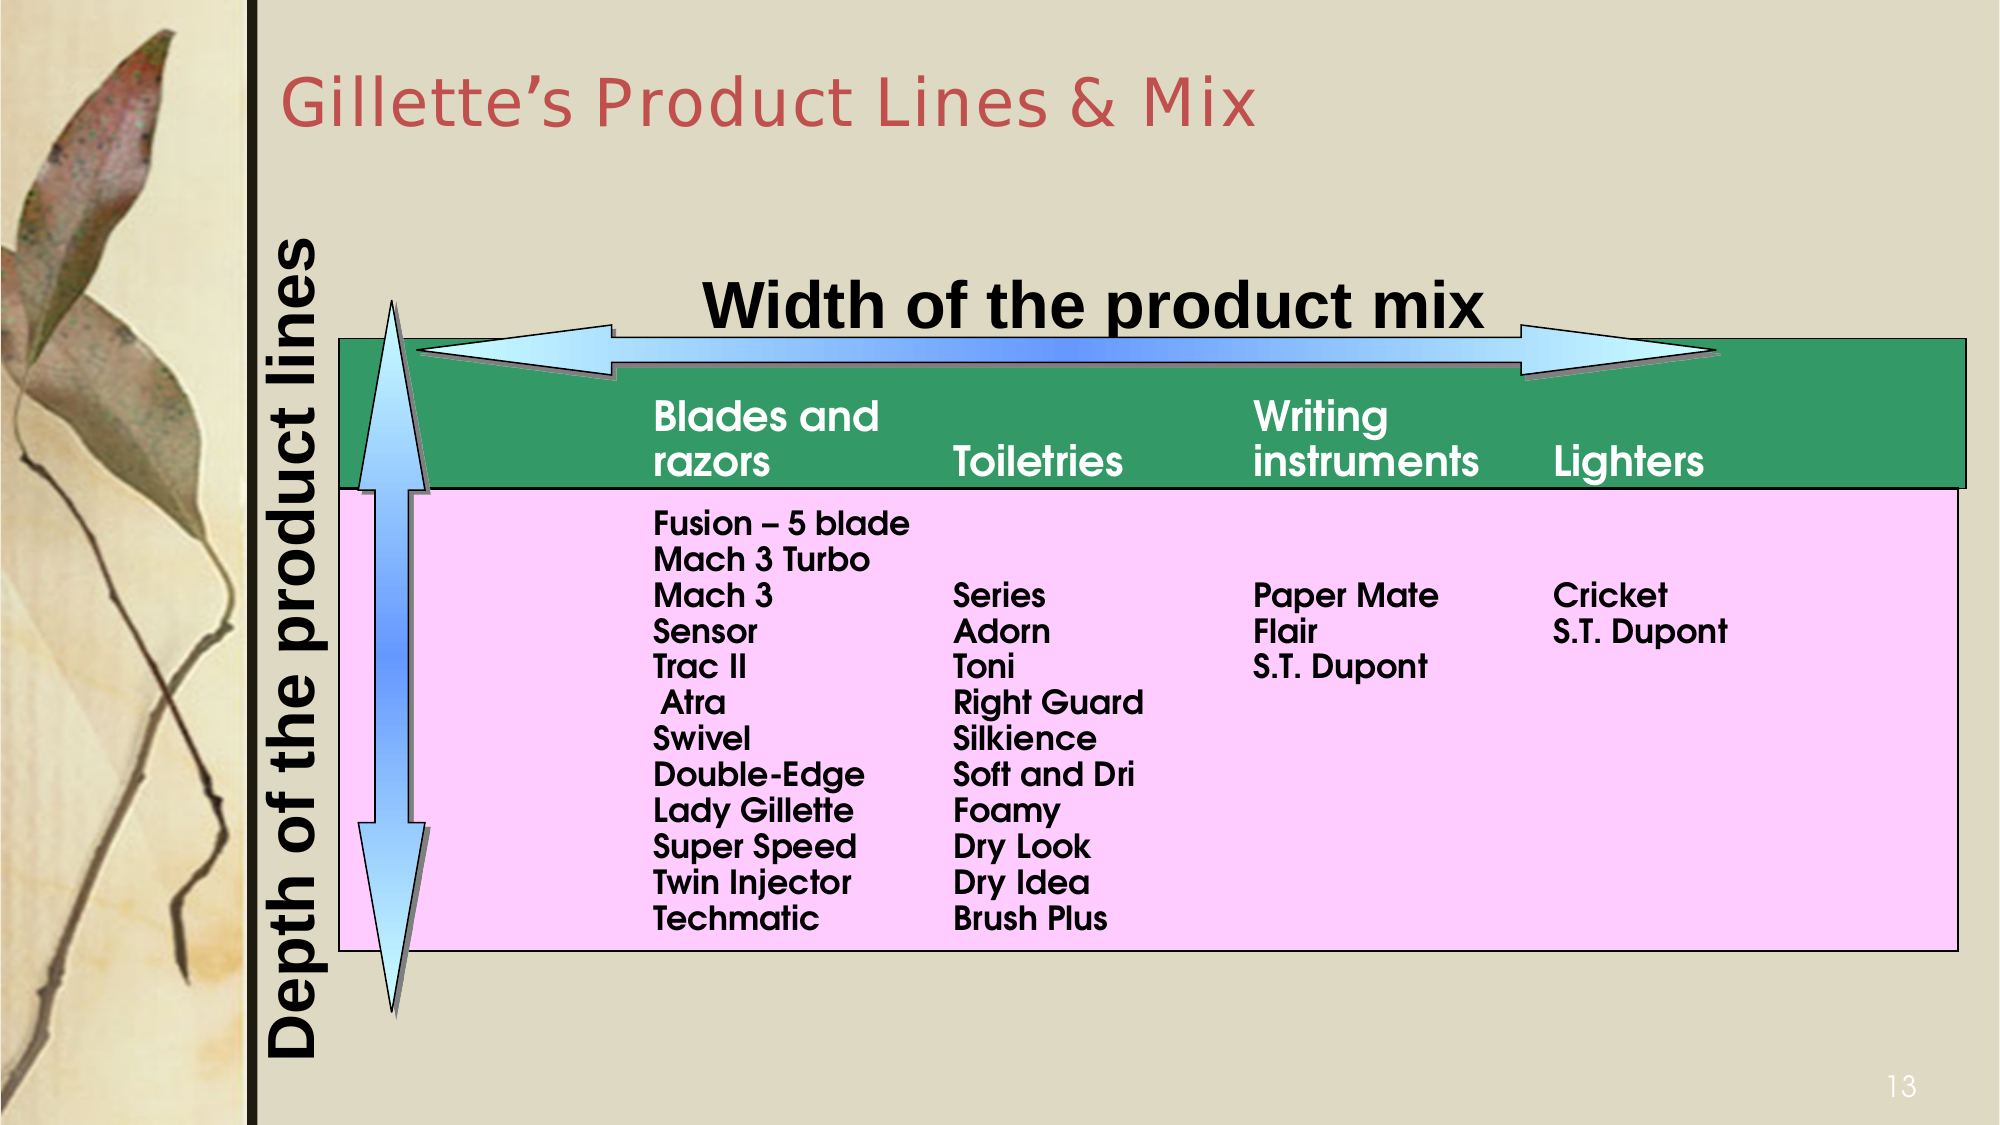

# Gillette’s Product Lines & Mix
Width of the product mix

		Blades and			Writing
		razors		Toiletries	instruments	Lighters
		Fusion – 5 blade
		Mach 3 Turbo
		Mach 3 		Series 		Paper Mate 	Cricket
		Sensor		Adorn 		Flair 		S.T. Dupont
		Trac II		Toni		S.T. Dupont				                 Atra 		Right Guard
		Swivel 		Silkience
		Double-Edge 	Soft and Dri
		Lady Gillette 	Foamy
		Super Speed 	Dry Look
		Twin Injector 	Dry Idea
		Techmatic 	Brush Plus

Depth of the product lines

13